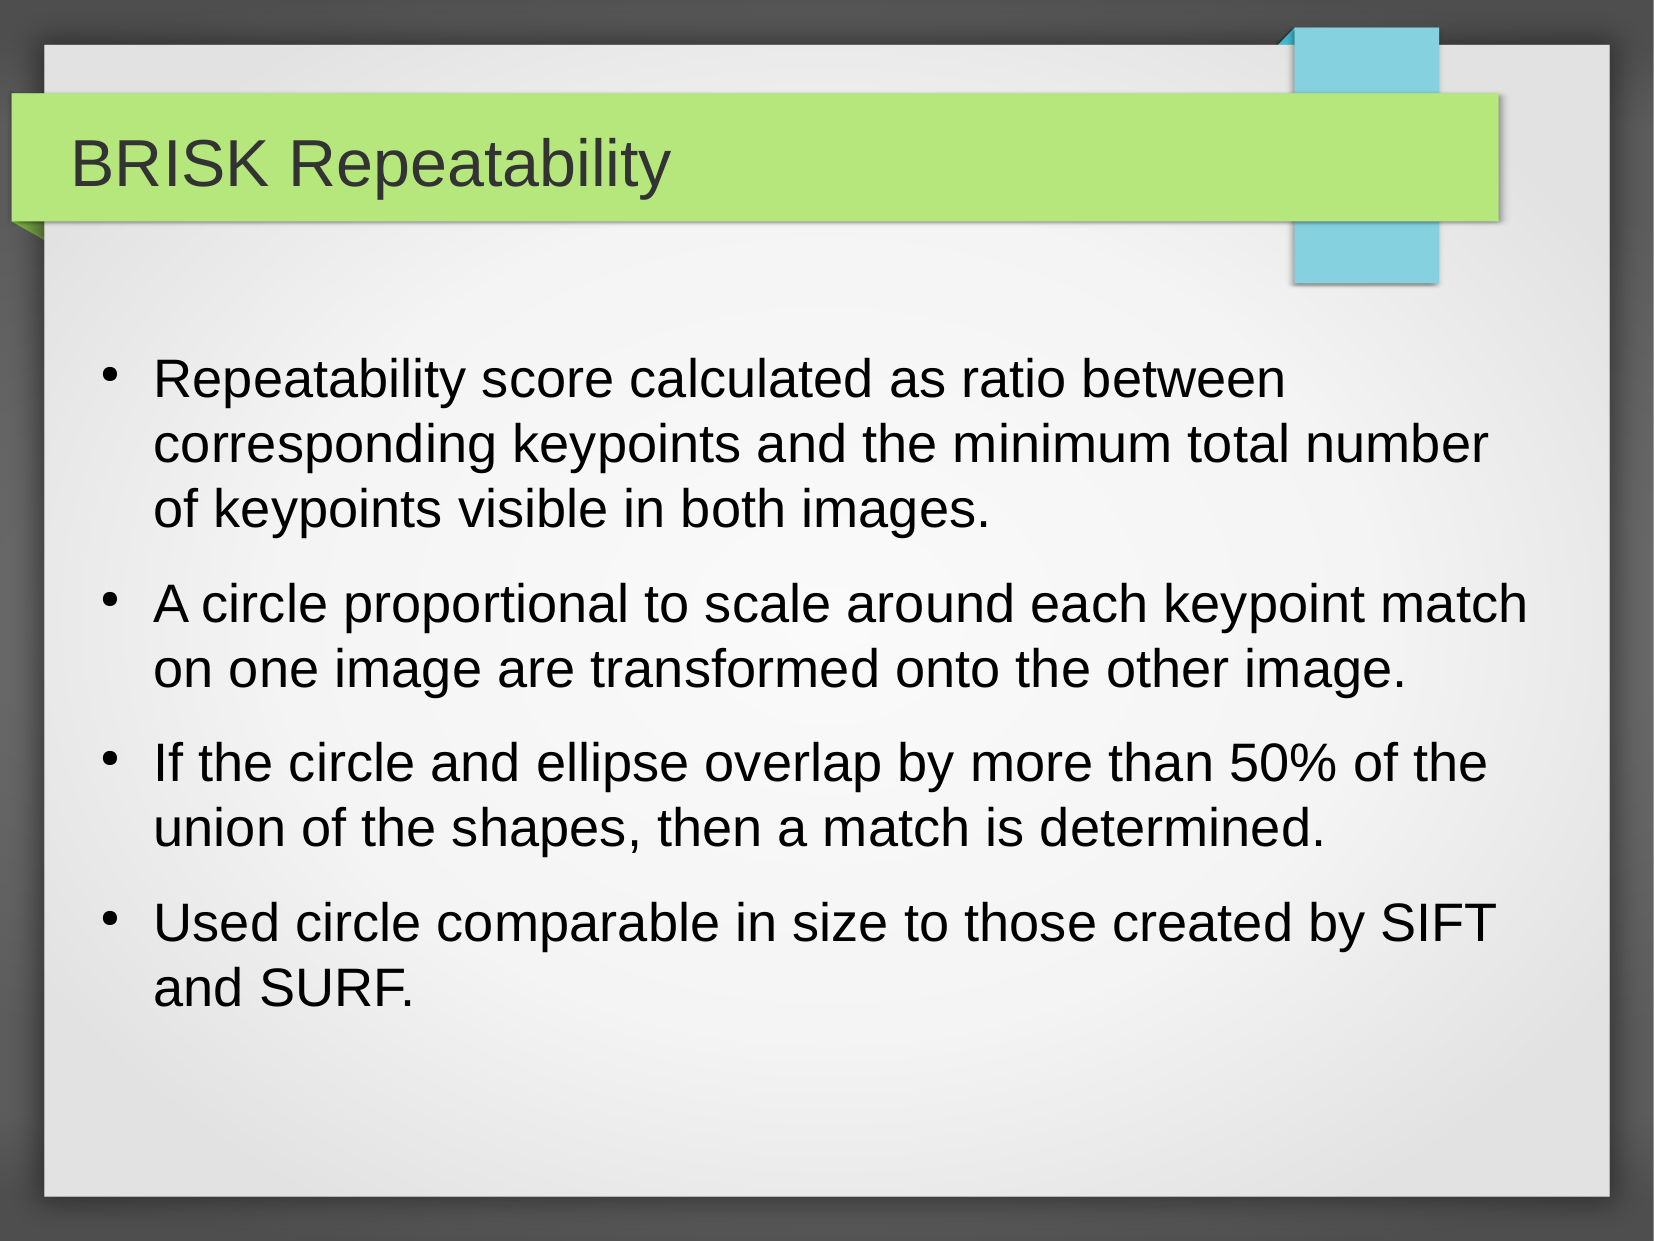

BRISK Repeatability
Repeatability score calculated as ratio between corresponding keypoints and the minimum total number of keypoints visible in both images.
A circle proportional to scale around each keypoint match on one image are transformed onto the other image.
If the circle and ellipse overlap by more than 50% of the union of the shapes, then a match is determined.
Used circle comparable in size to those created by SIFT and SURF.